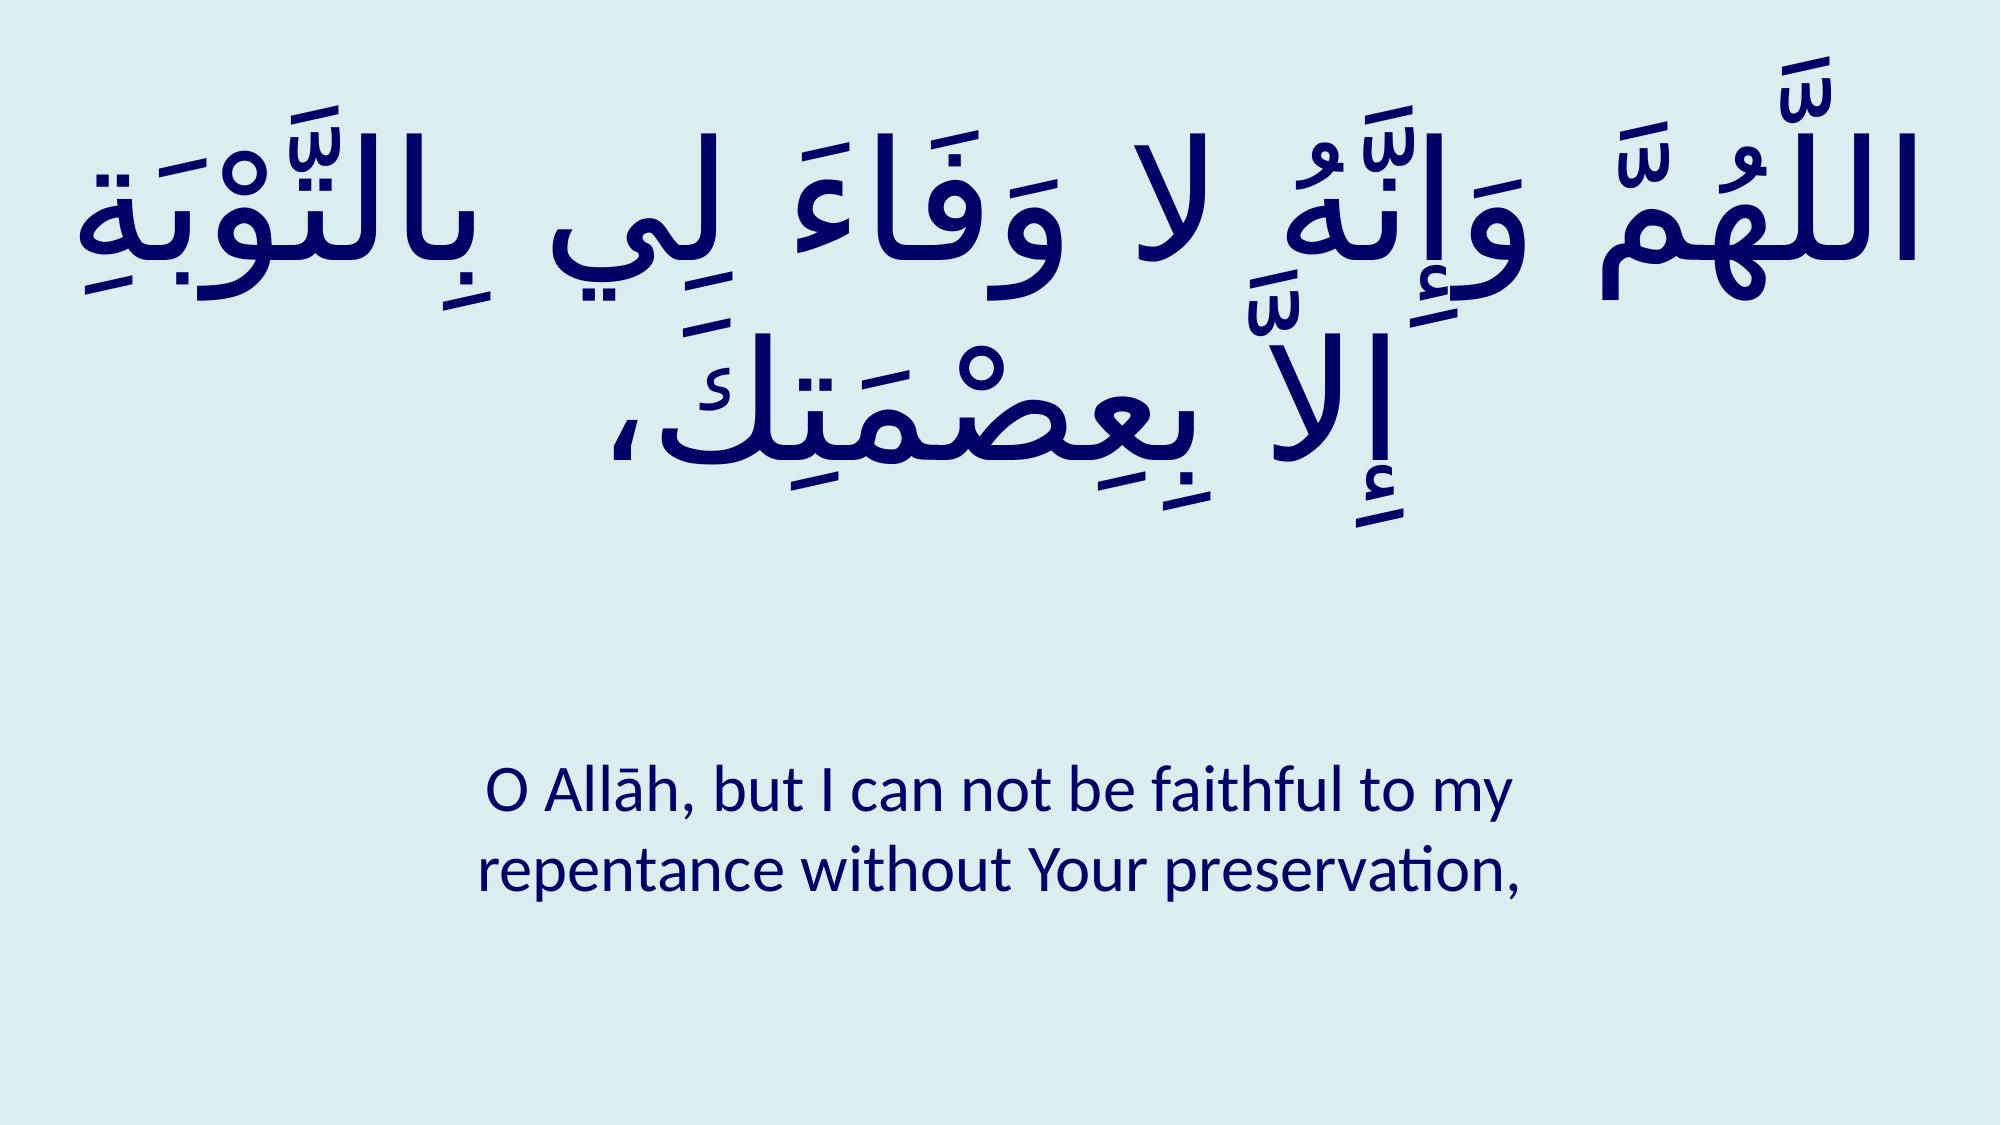

# اللَّهُمَّ وَإِنَّهُ لا وَفَاءَ لِي بِالتَّوْبَةِ إِلاَّ بِعِصْمَتِكَ،
O Allāh, but I can not be faithful to my repentance without Your preservation,